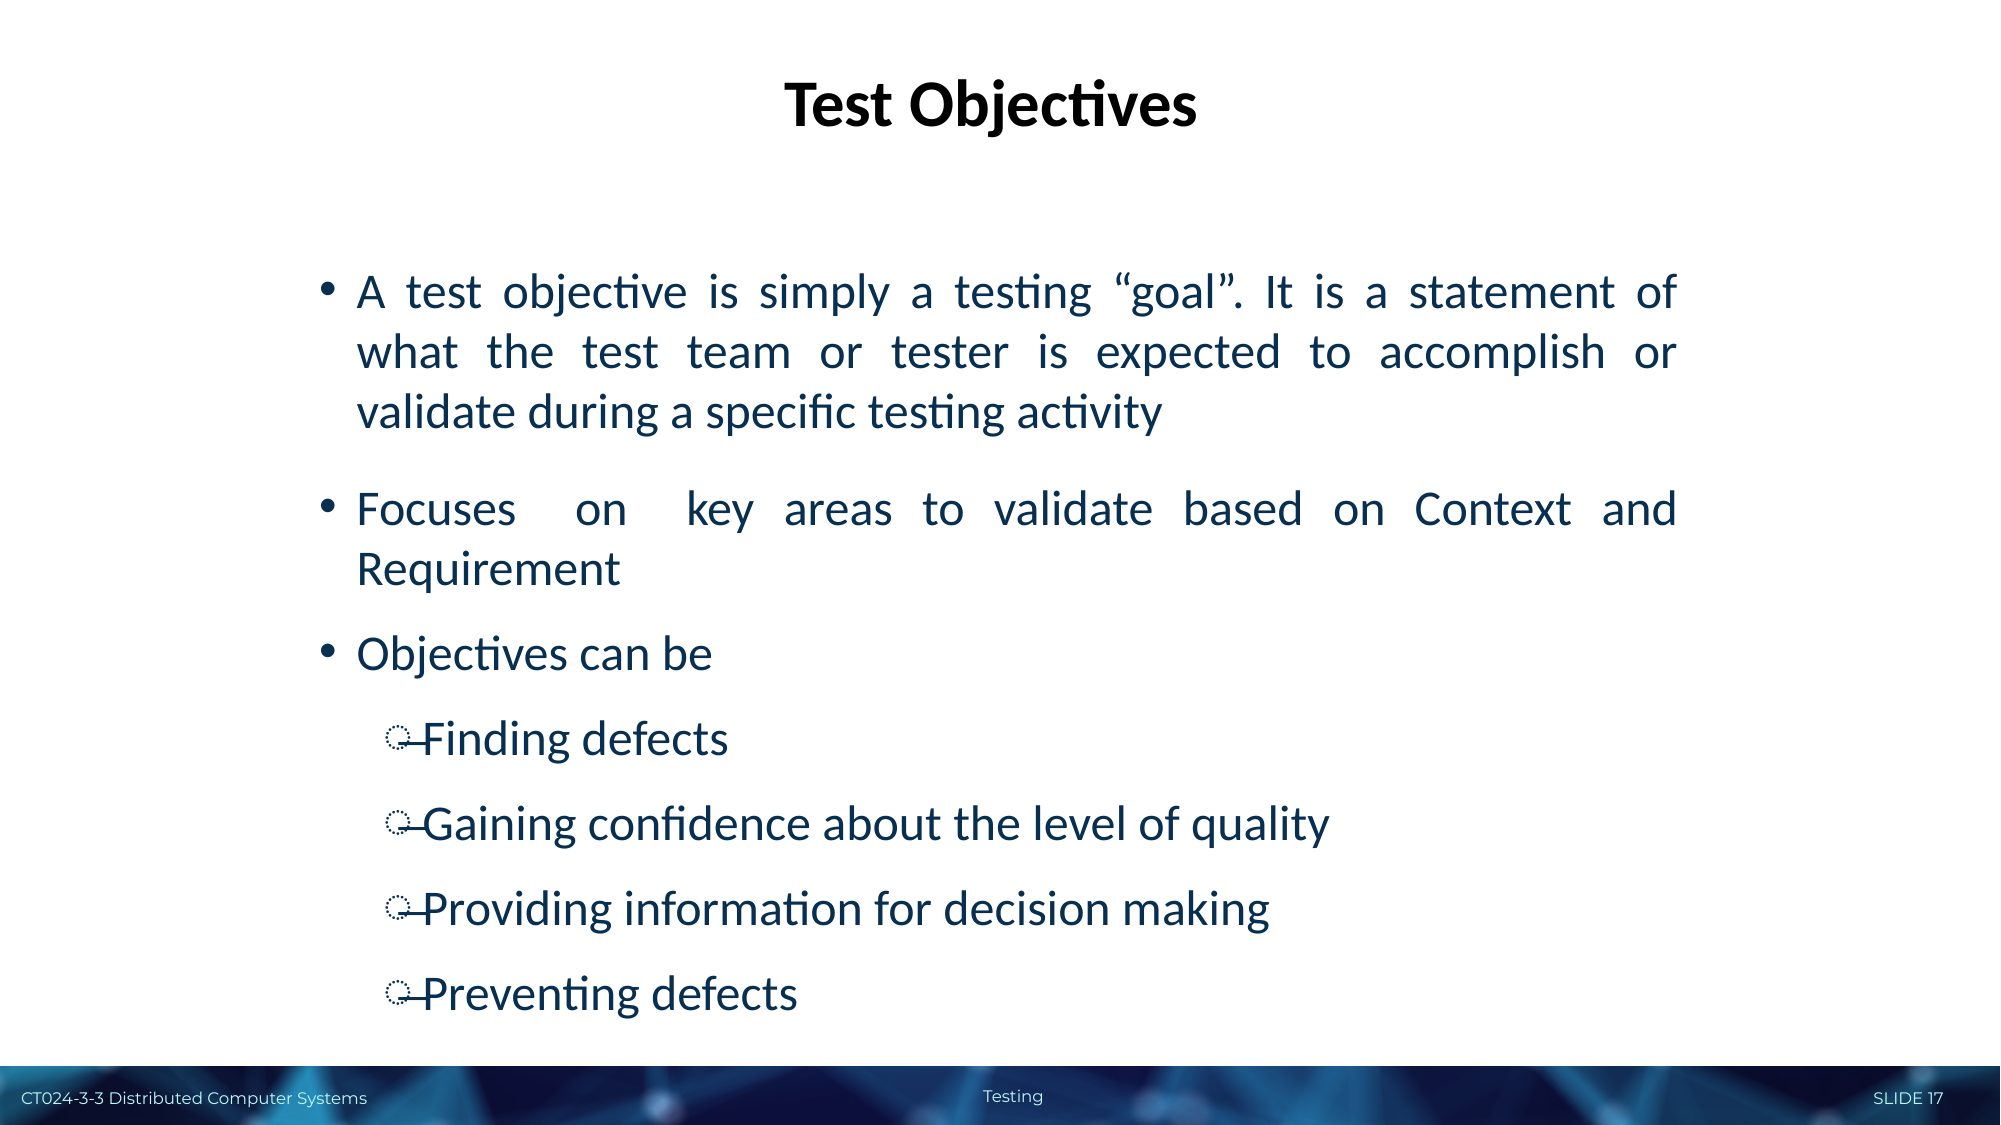

Test Objectives
A test objective is simply a testing “goal”. It is a statement of what the test team or tester is expected to accomplish or validate during a specific testing activity
Focuses  on  key areas to validate based on Context and Requirement
Objectives can be
Finding defects
Gaining confidence about the level of quality
Providing information for decision making
Preventing defects